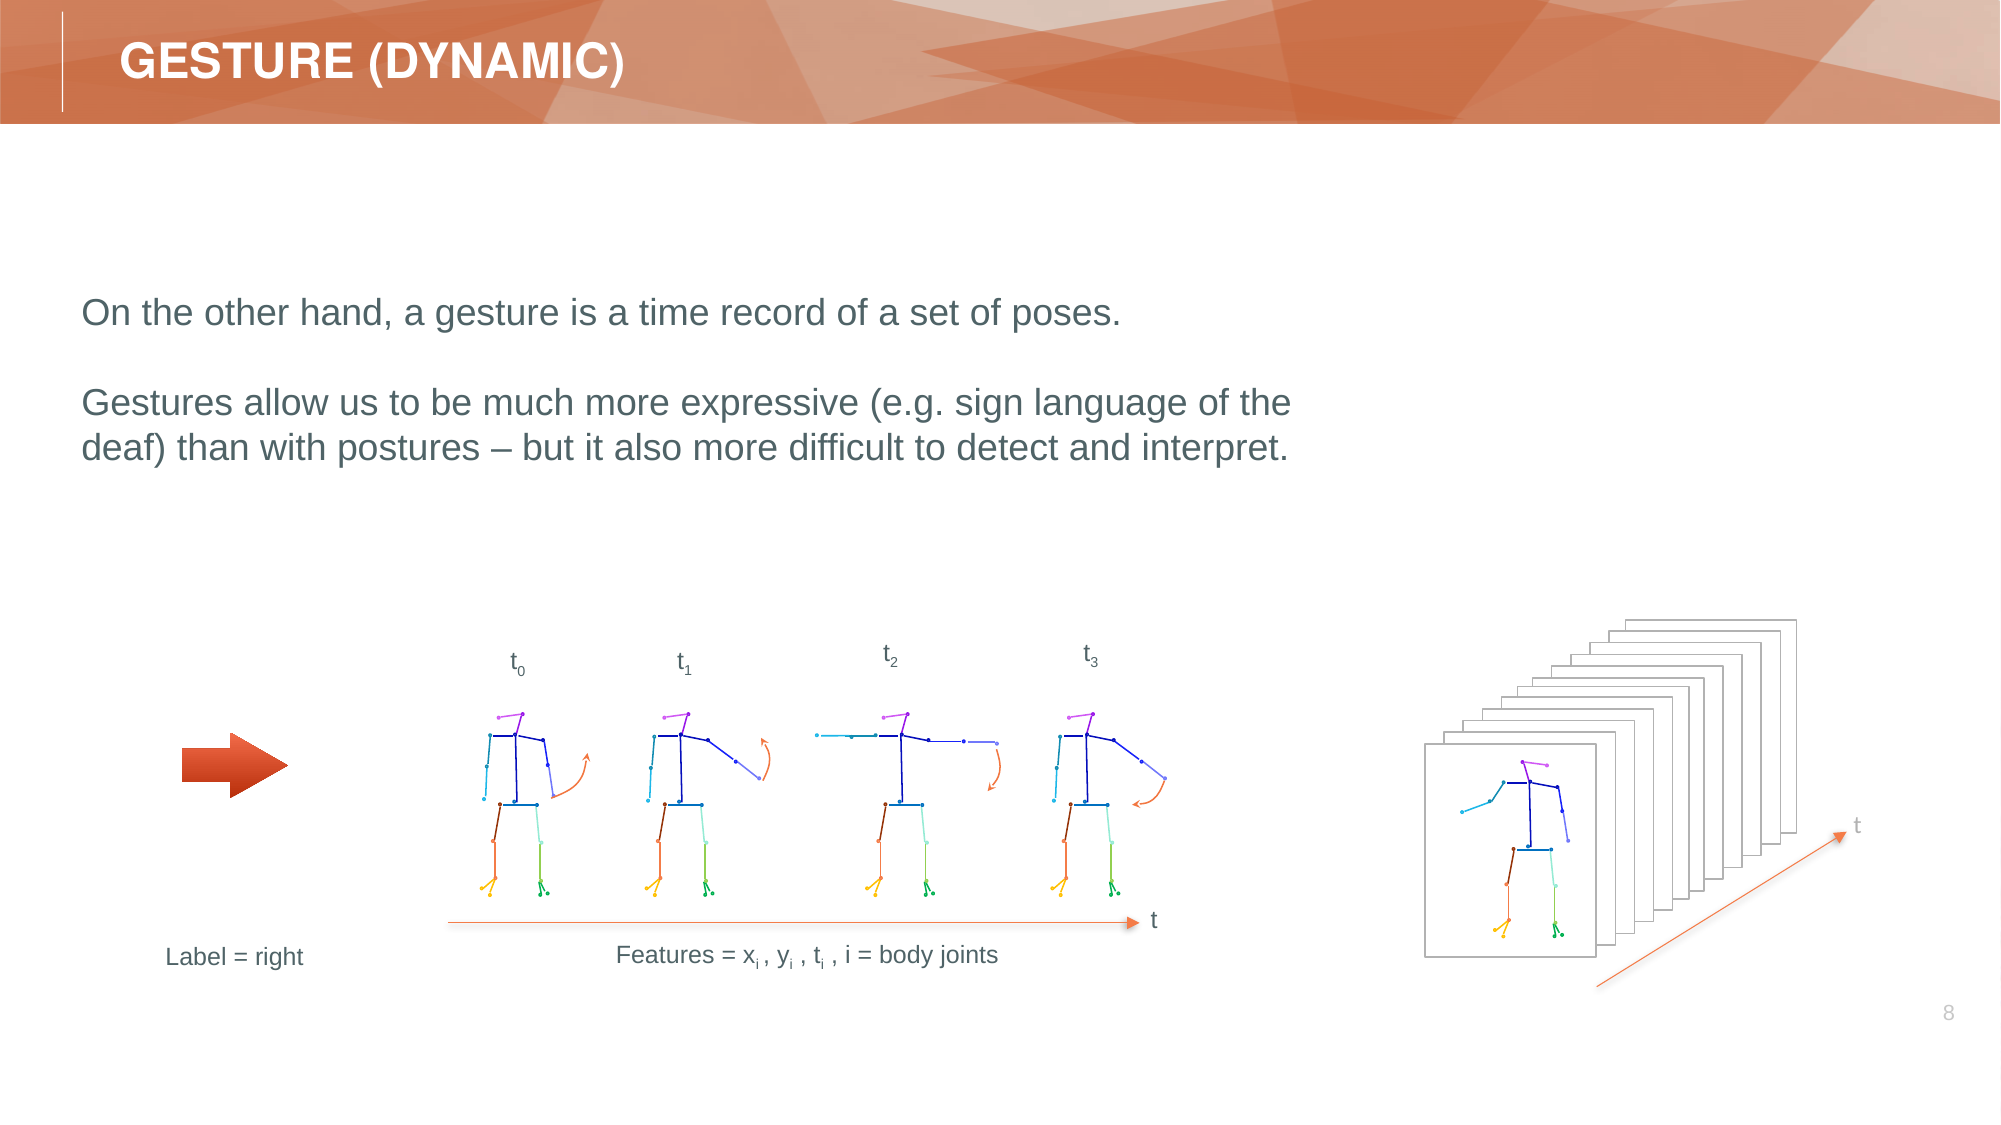

# GESTURE (DYNAMIC)
On the other hand, a gesture is a time record of a set of poses.

Gestures allow us to be much more expressive (e.g. sign language of the deaf) than with postures – but it also more difficult to detect and interpret.

t
t2
t3
t1
t0

Label = right

t
Features = xi , yi , ti , i = body joints
8